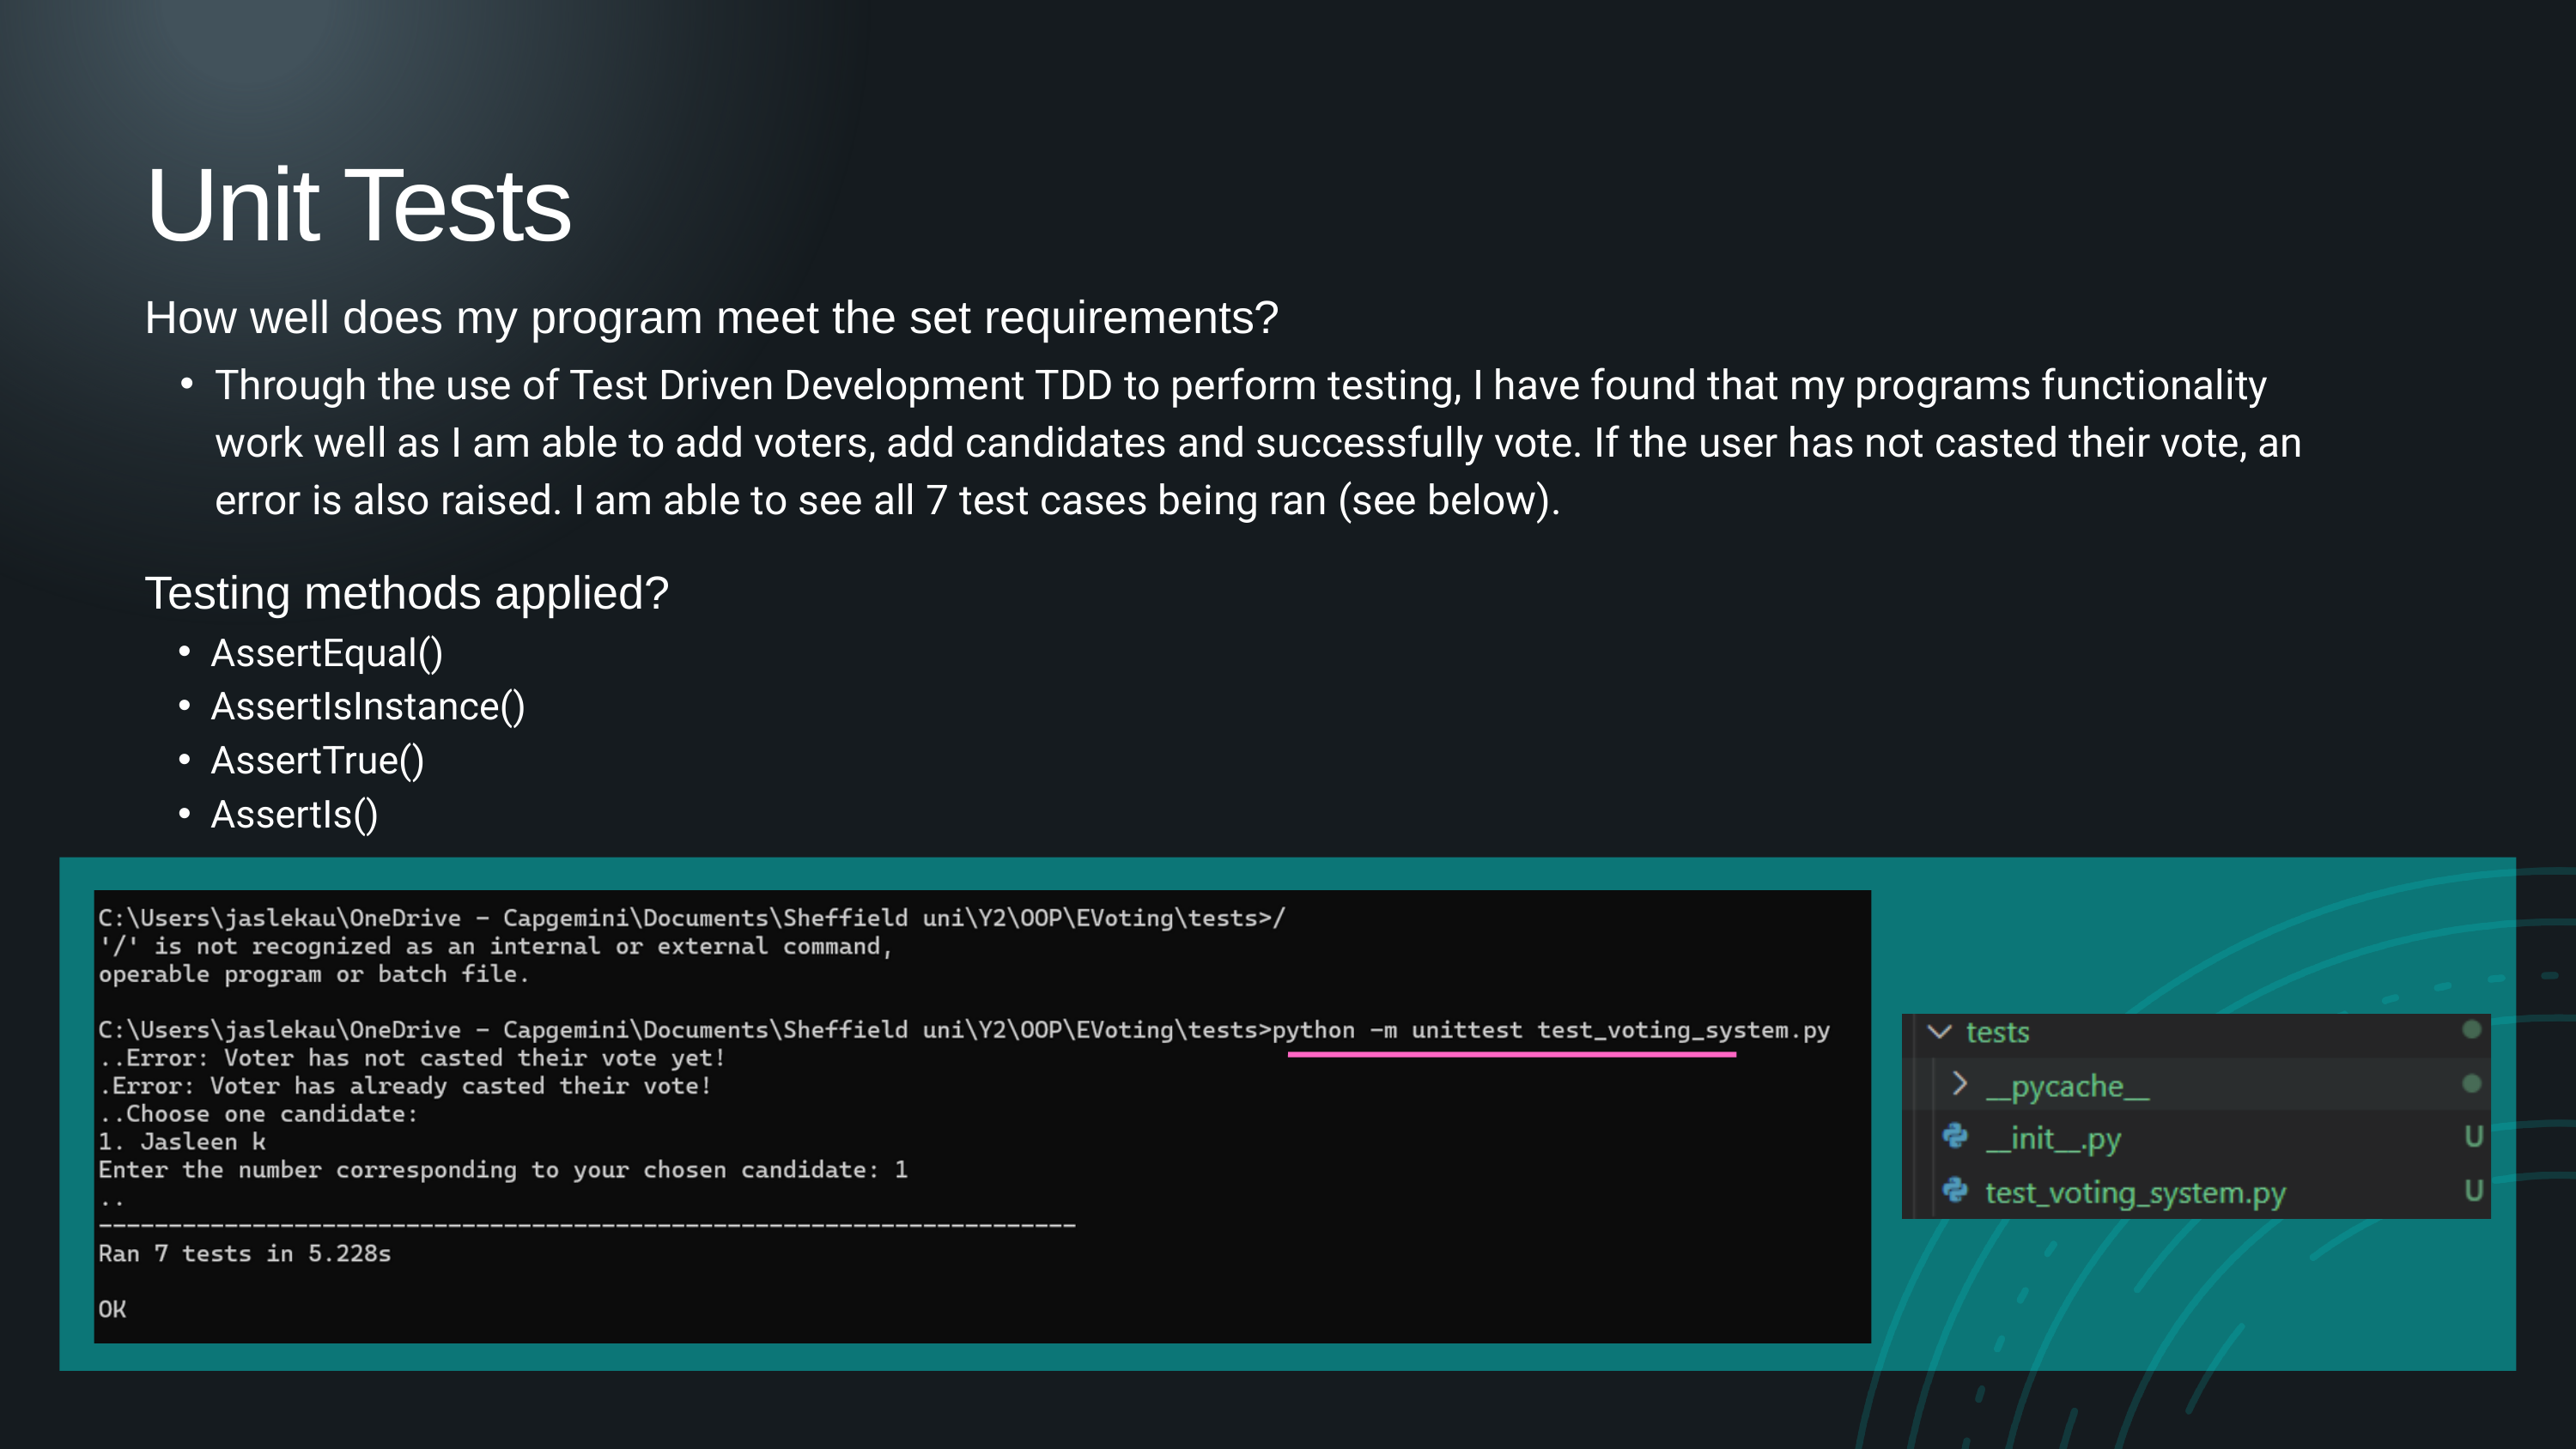

Unit Tests
How well does my program meet the set requirements?
Through the use of Test Driven Development TDD to perform testing, I have found that my programs functionality work well as I am able to add voters, add candidates and successfully vote. If the user has not casted their vote, an error is also raised. I am able to see all 7 test cases being ran (see below).
Testing methods applied?
AssertEqual()
AssertIsInstance()
AssertTrue()
AssertIs()